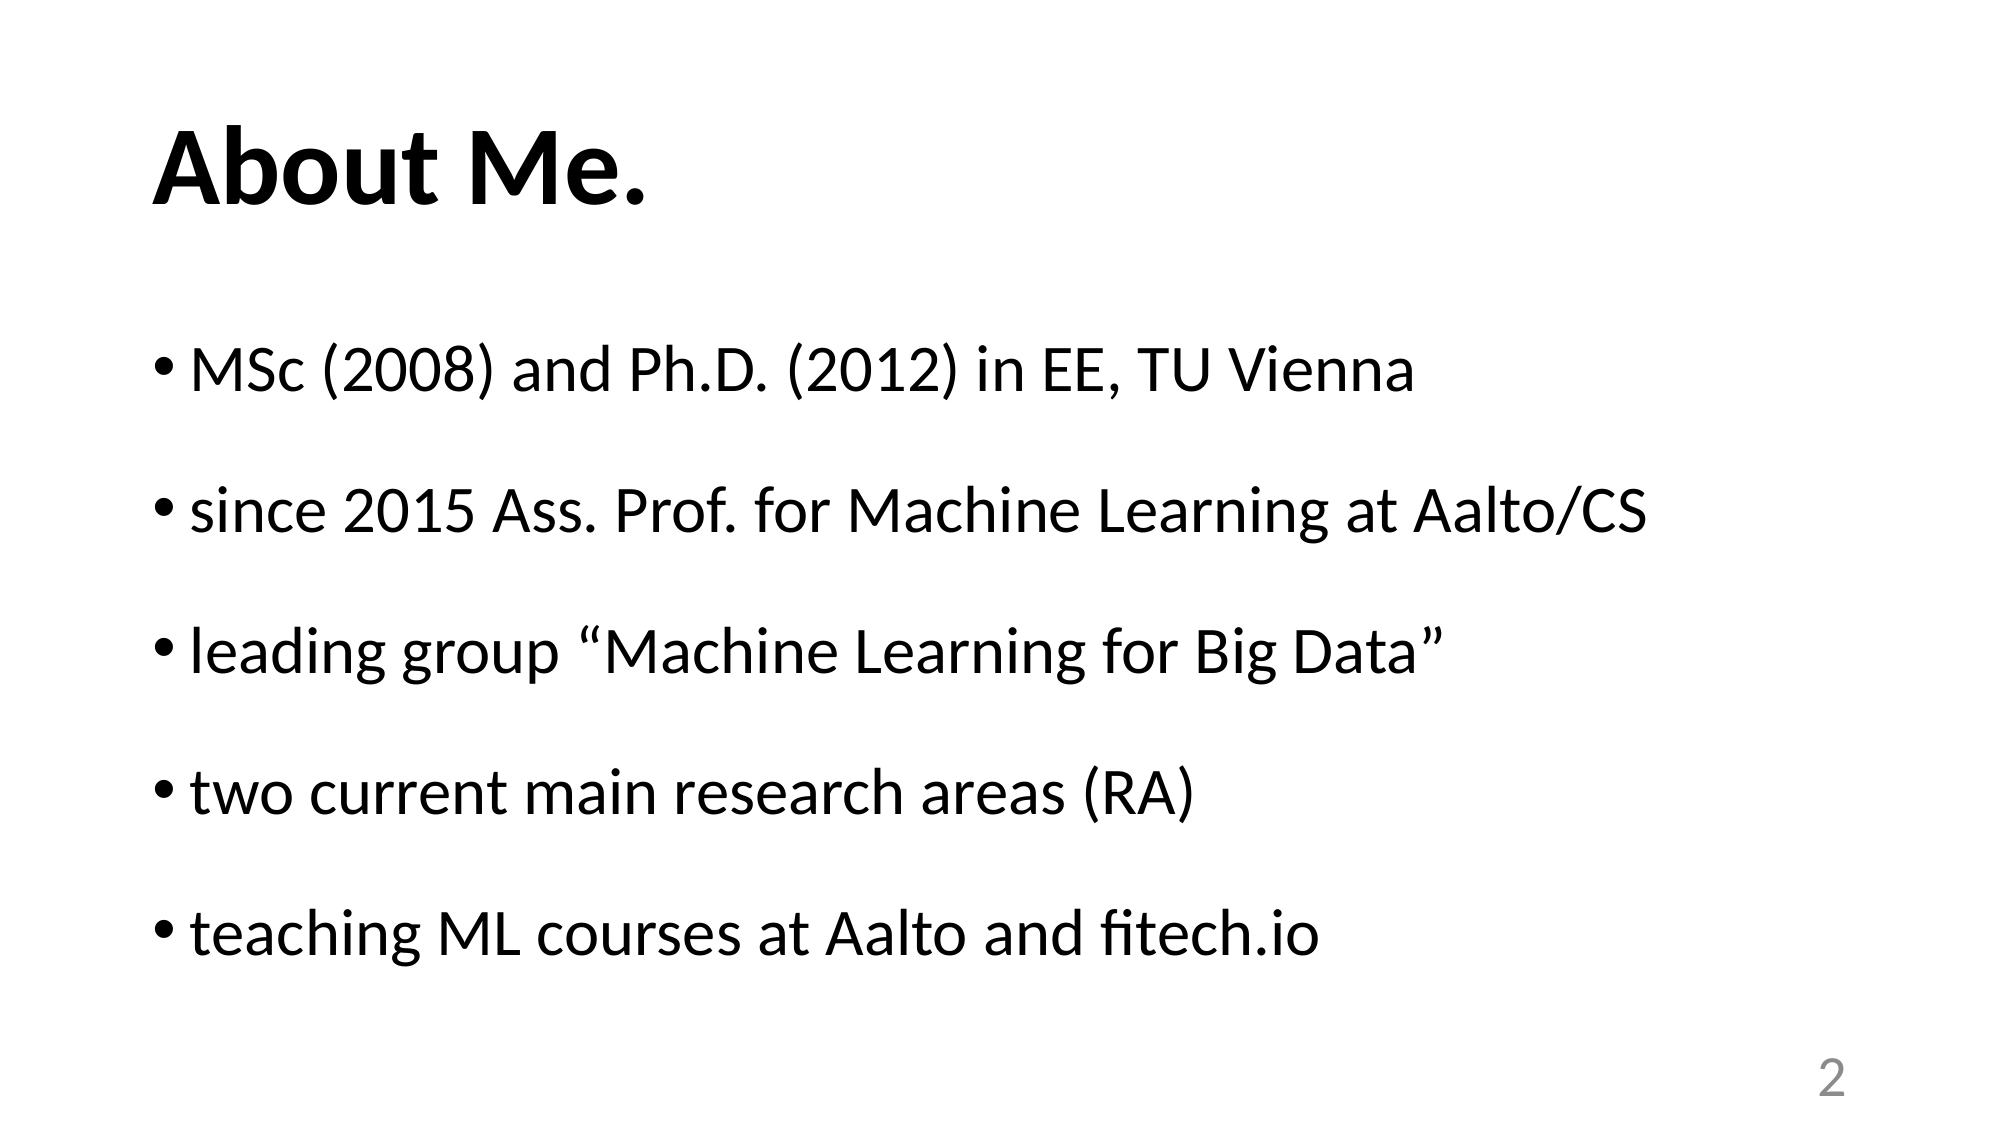

# About Me.
MSc (2008) and Ph.D. (2012) in EE, TU Vienna
since 2015 Ass. Prof. for Machine Learning at Aalto/CS
leading group “Machine Learning for Big Data”
two current main research areas (RA)
teaching ML courses at Aalto and fitech.io
2